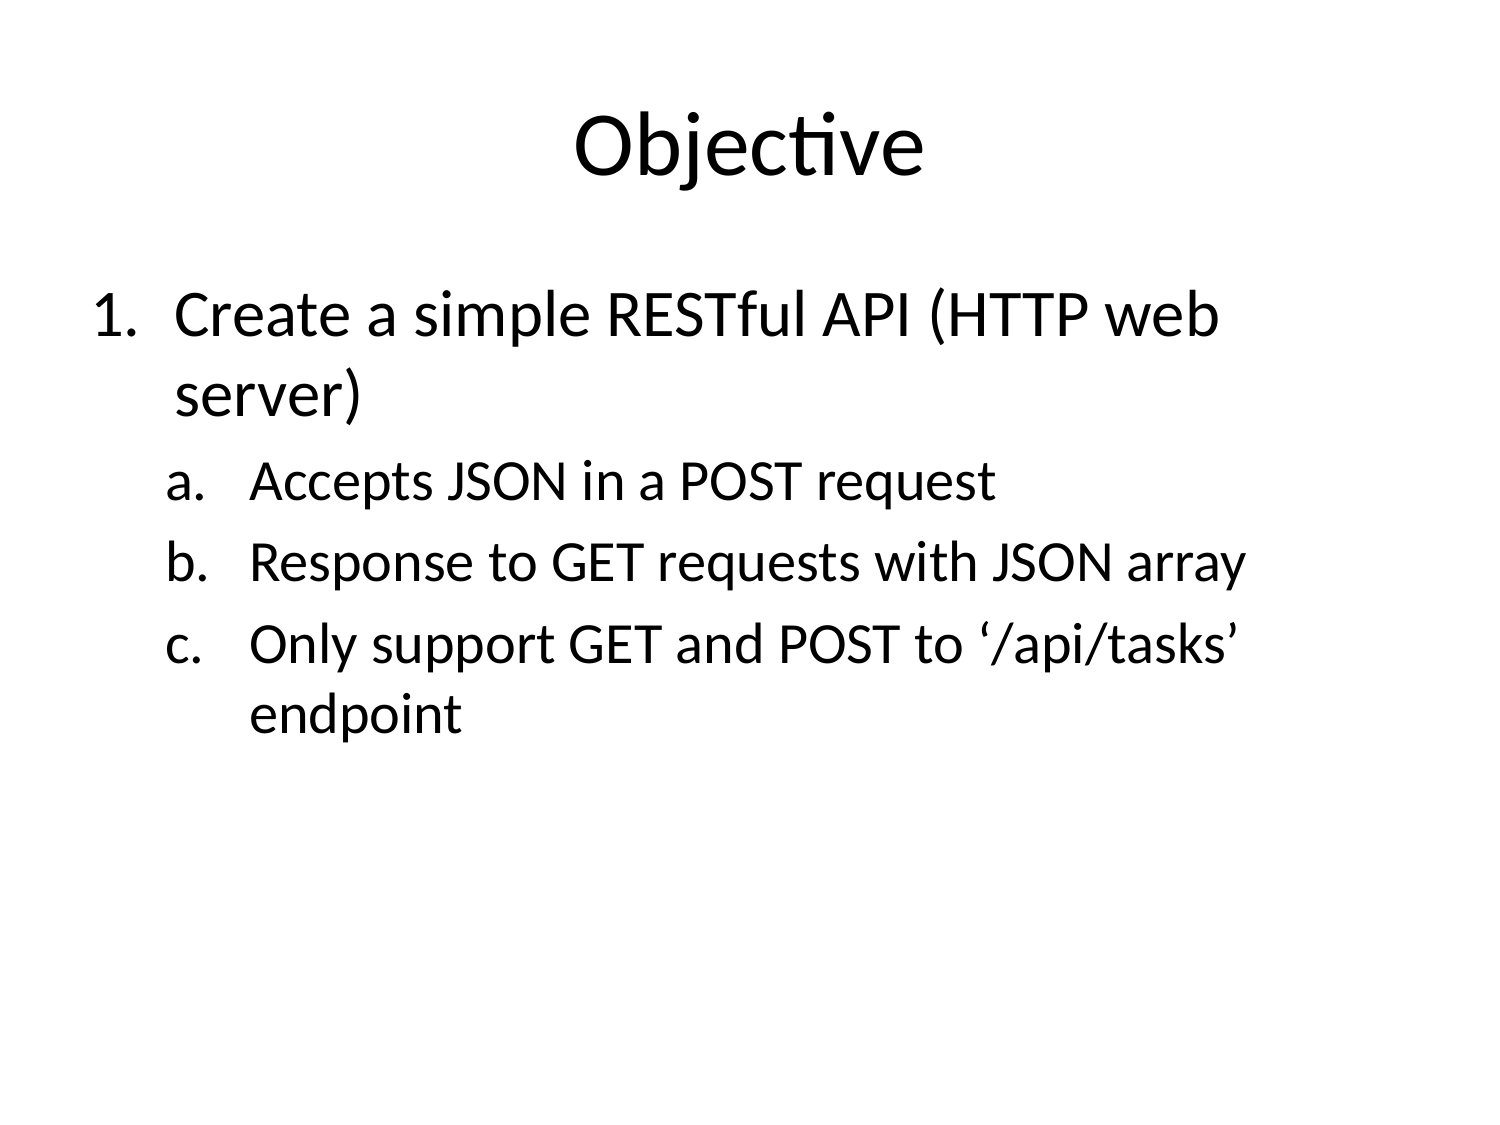

# Objective
Create a simple RESTful API (HTTP web server)
Accepts JSON in a POST request
Response to GET requests with JSON array
Only support GET and POST to ‘/api/tasks’ endpoint